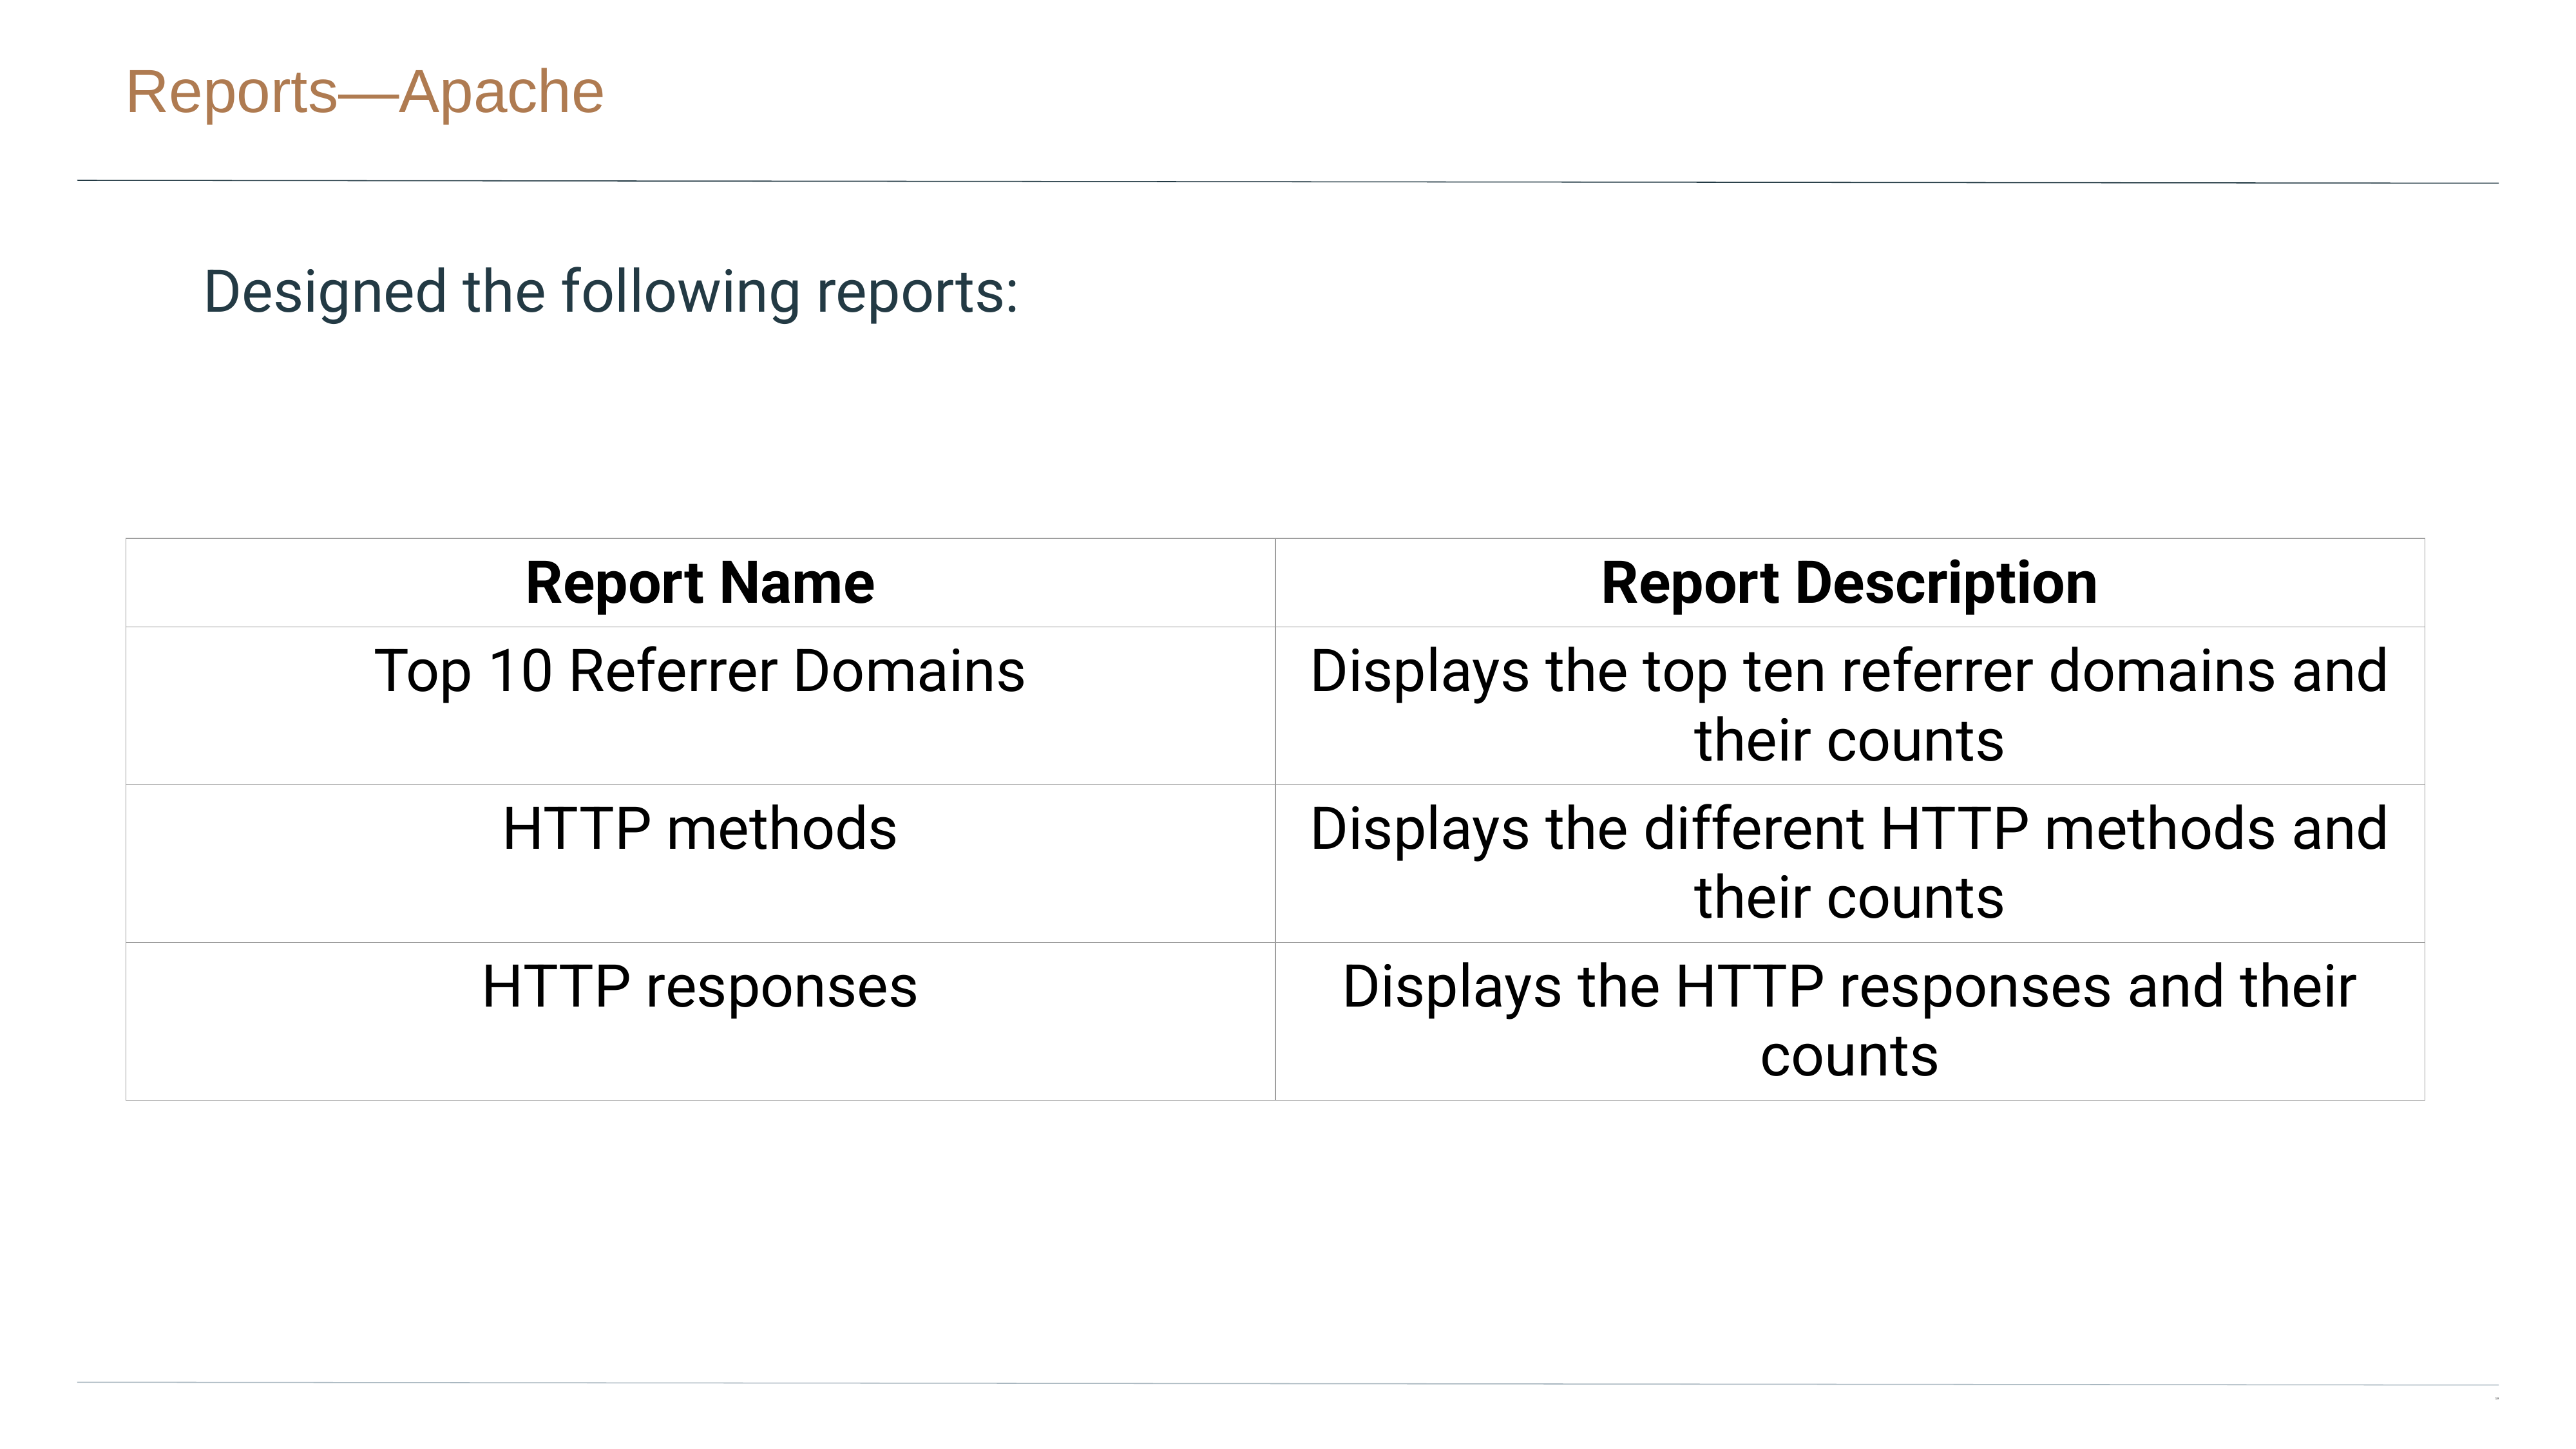

# Reports—Apache
Designed the following reports:

| Report Name | Report Description |
| --- | --- |
| Top 10 Referrer Domains | Displays the top ten referrer domains and their counts |
| HTTP methods | Displays the different HTTP methods and their counts |
| HTTP responses | Displays the HTTP responses and their counts |
19